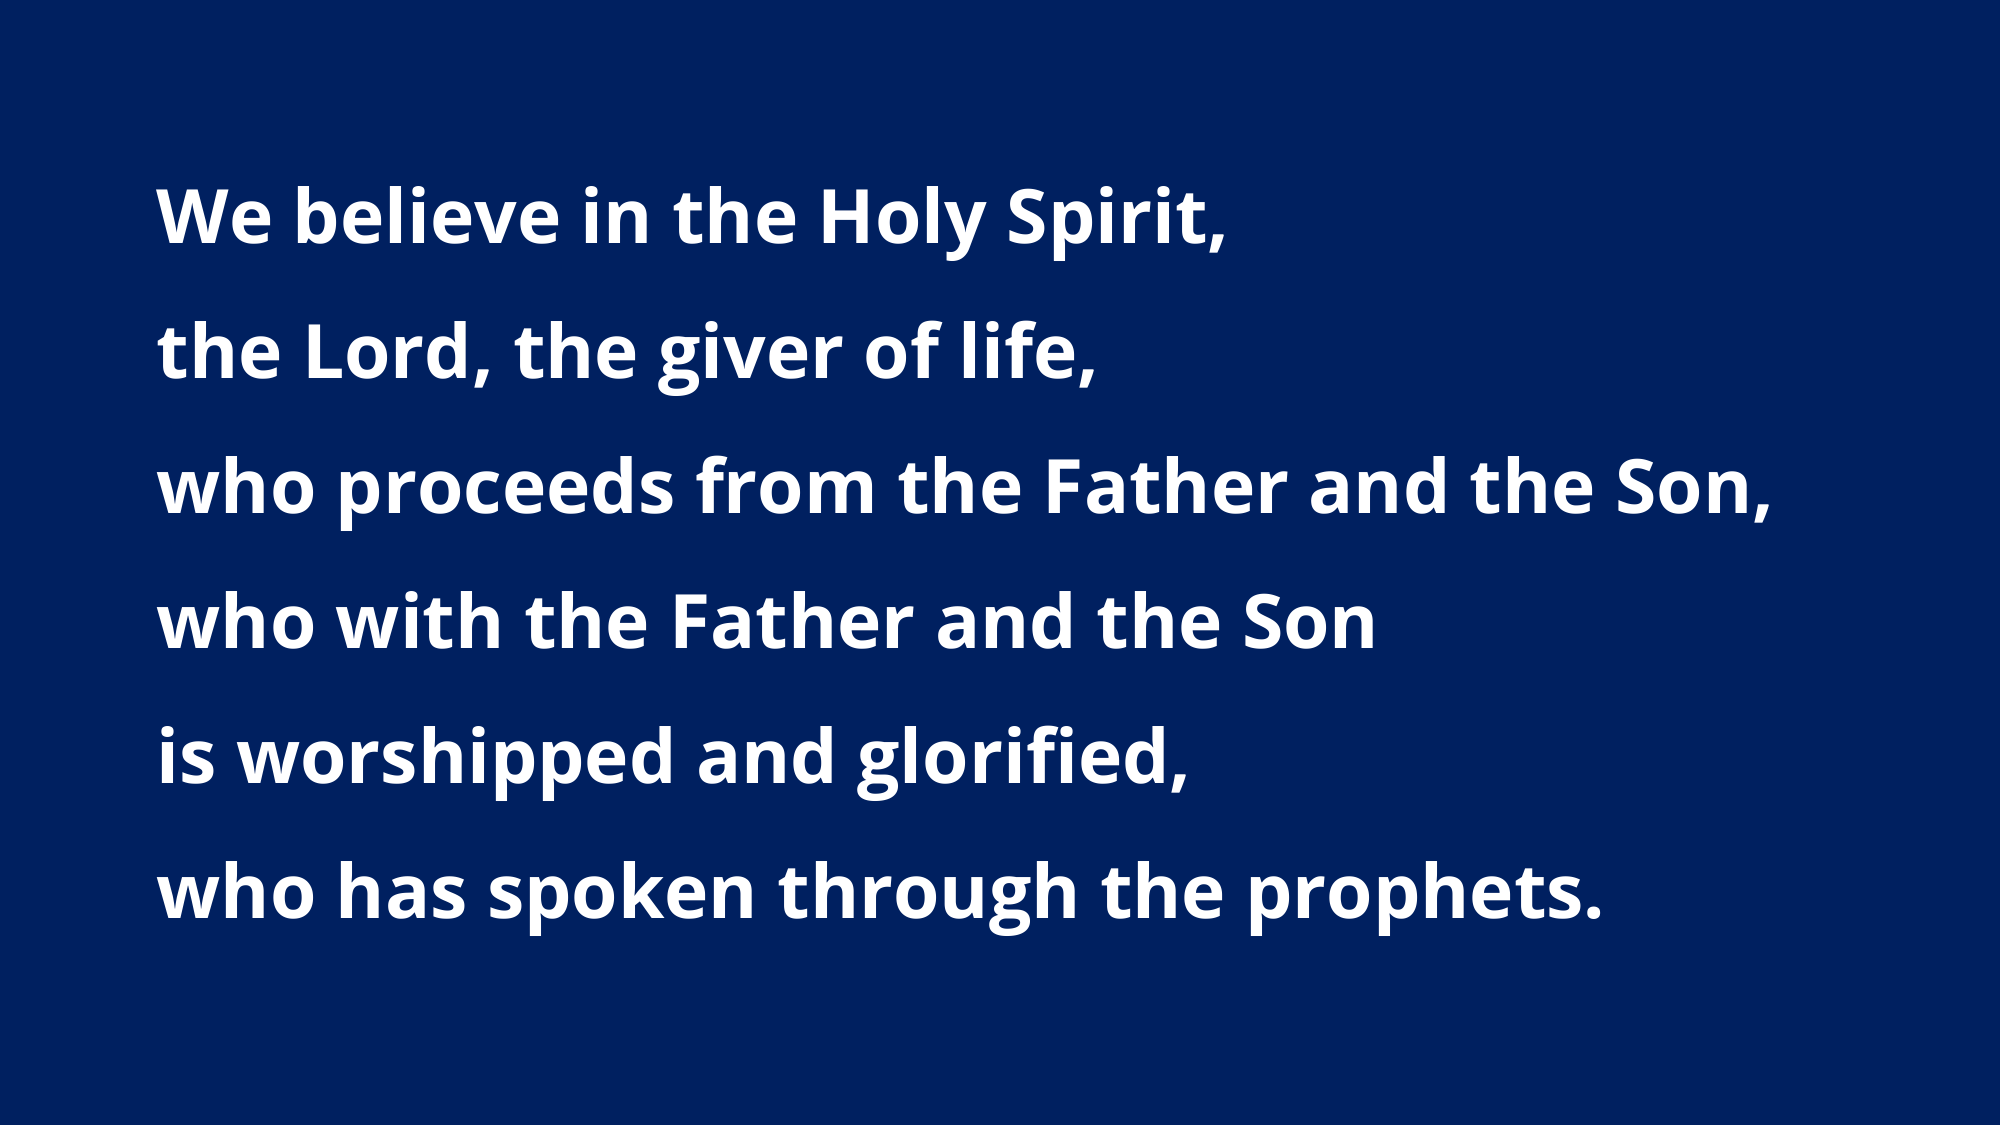

We believe in the Holy Spirit,
the Lord, the giver of life,
who proceeds from the Father and the Son,
who with the Father and the Son
is worshipped and glorified,
who has spoken through the prophets.